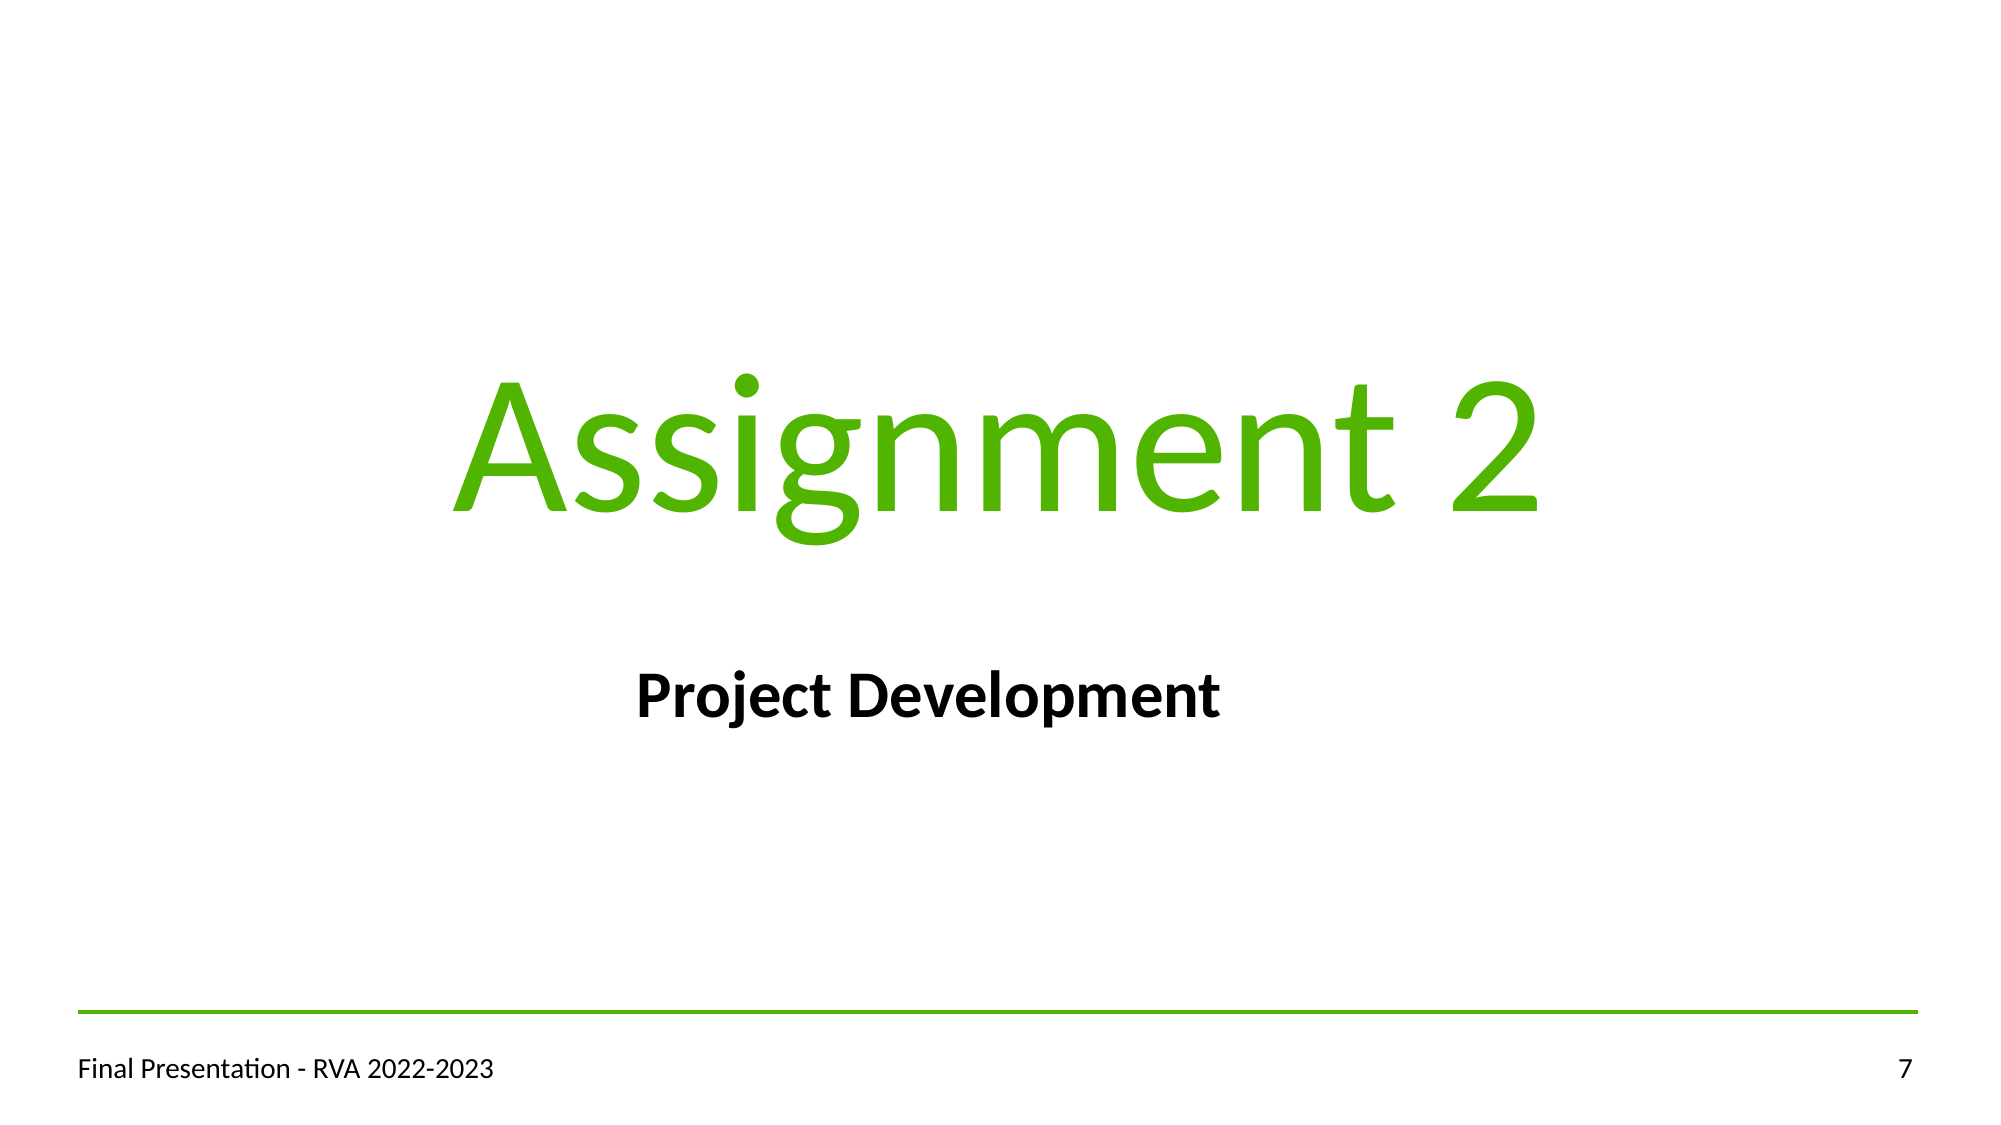

Assignment 2
Project Development
Final Presentation - RVA 2022-2023
7